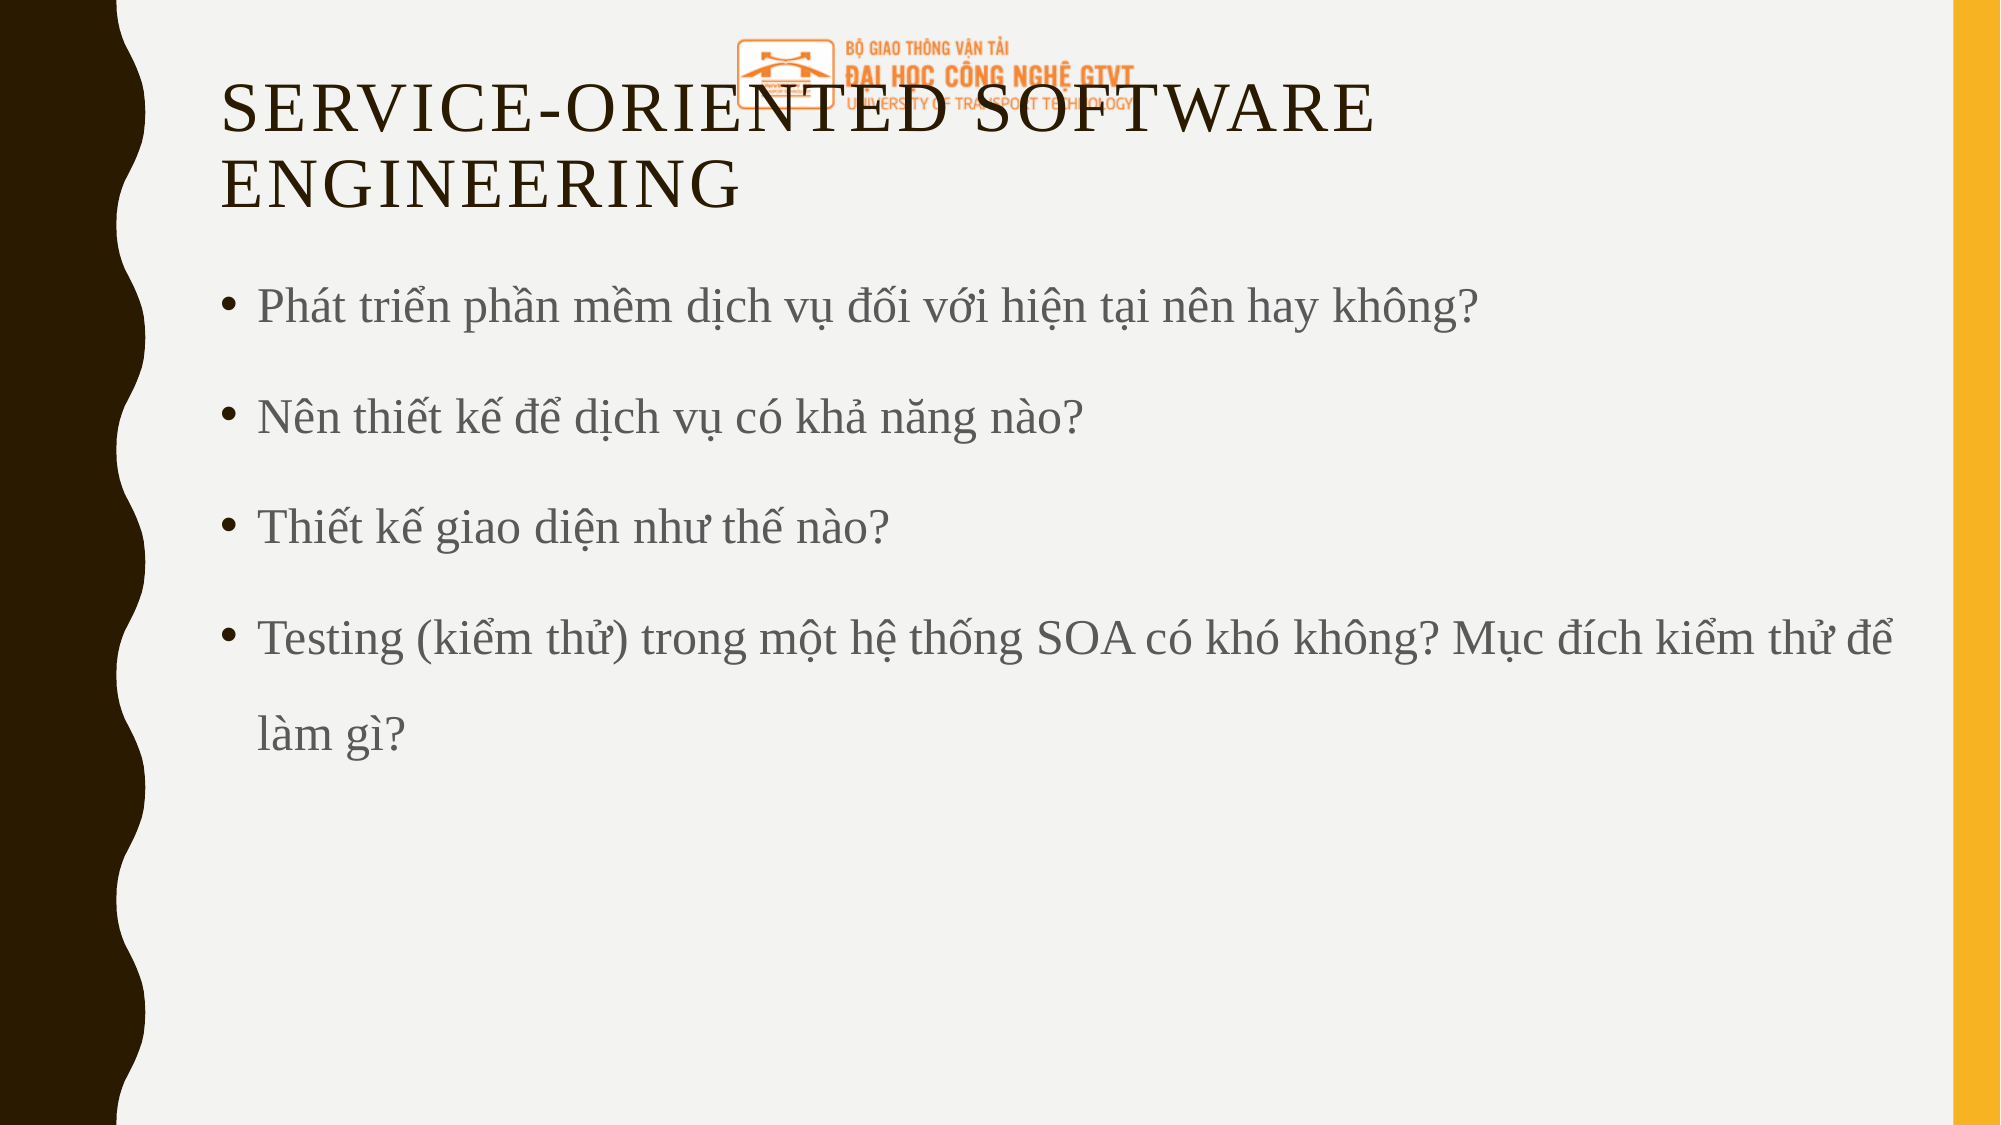

# Service-oriented software engineering
Phát triển phần mềm dịch vụ đối với hiện tại nên hay không?
Nên thiết kế để dịch vụ có khả năng nào?
Thiết kế giao diện như thế nào?
Testing (kiểm thử) trong một hệ thống SOA có khó không? Mục đích kiểm thử để làm gì?